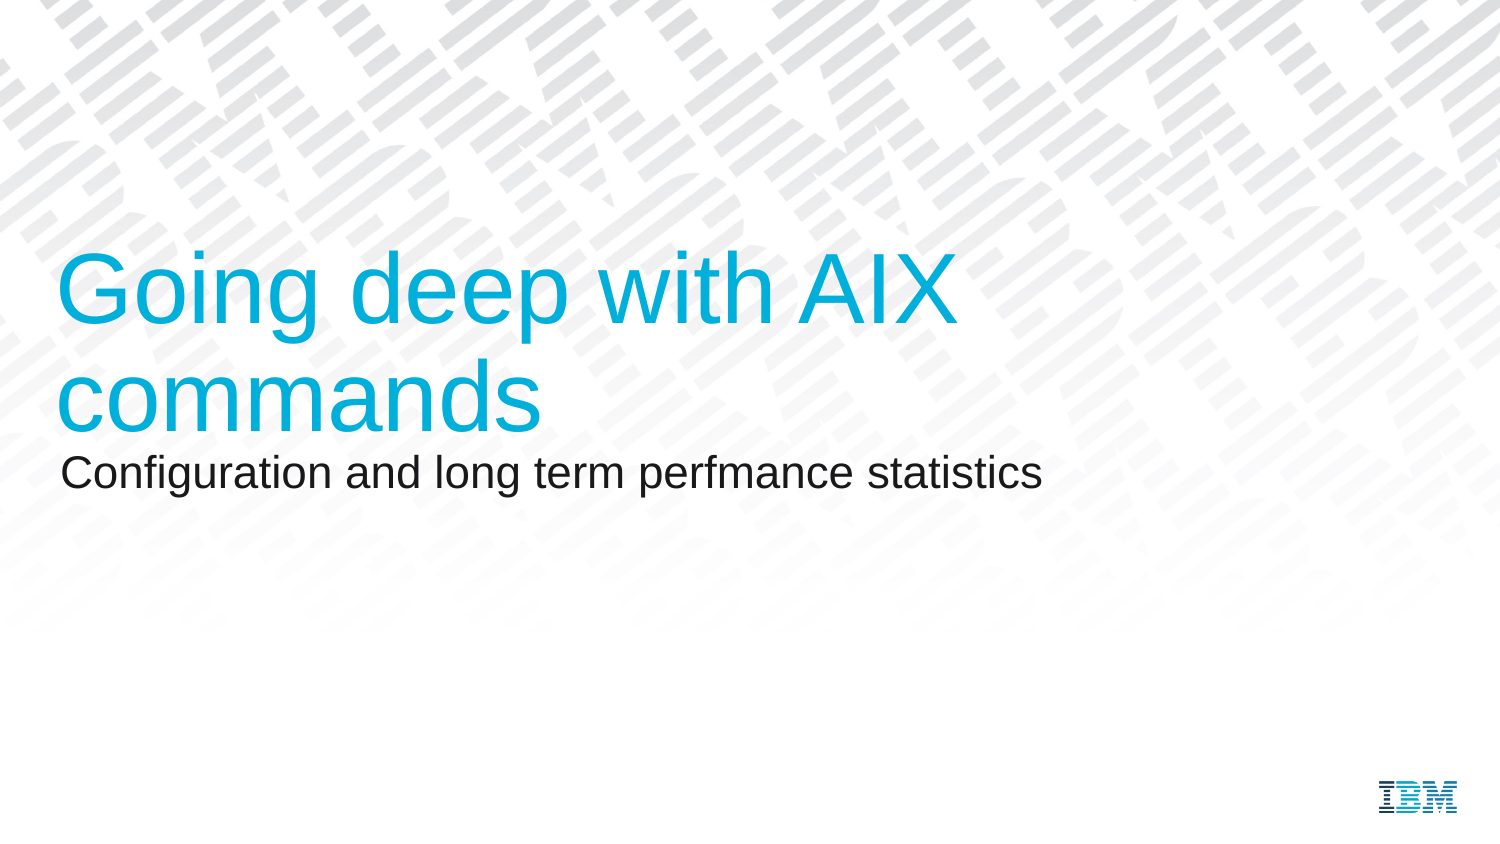

# Going deep with AIX commands
Configuration and long term perfmance statistics